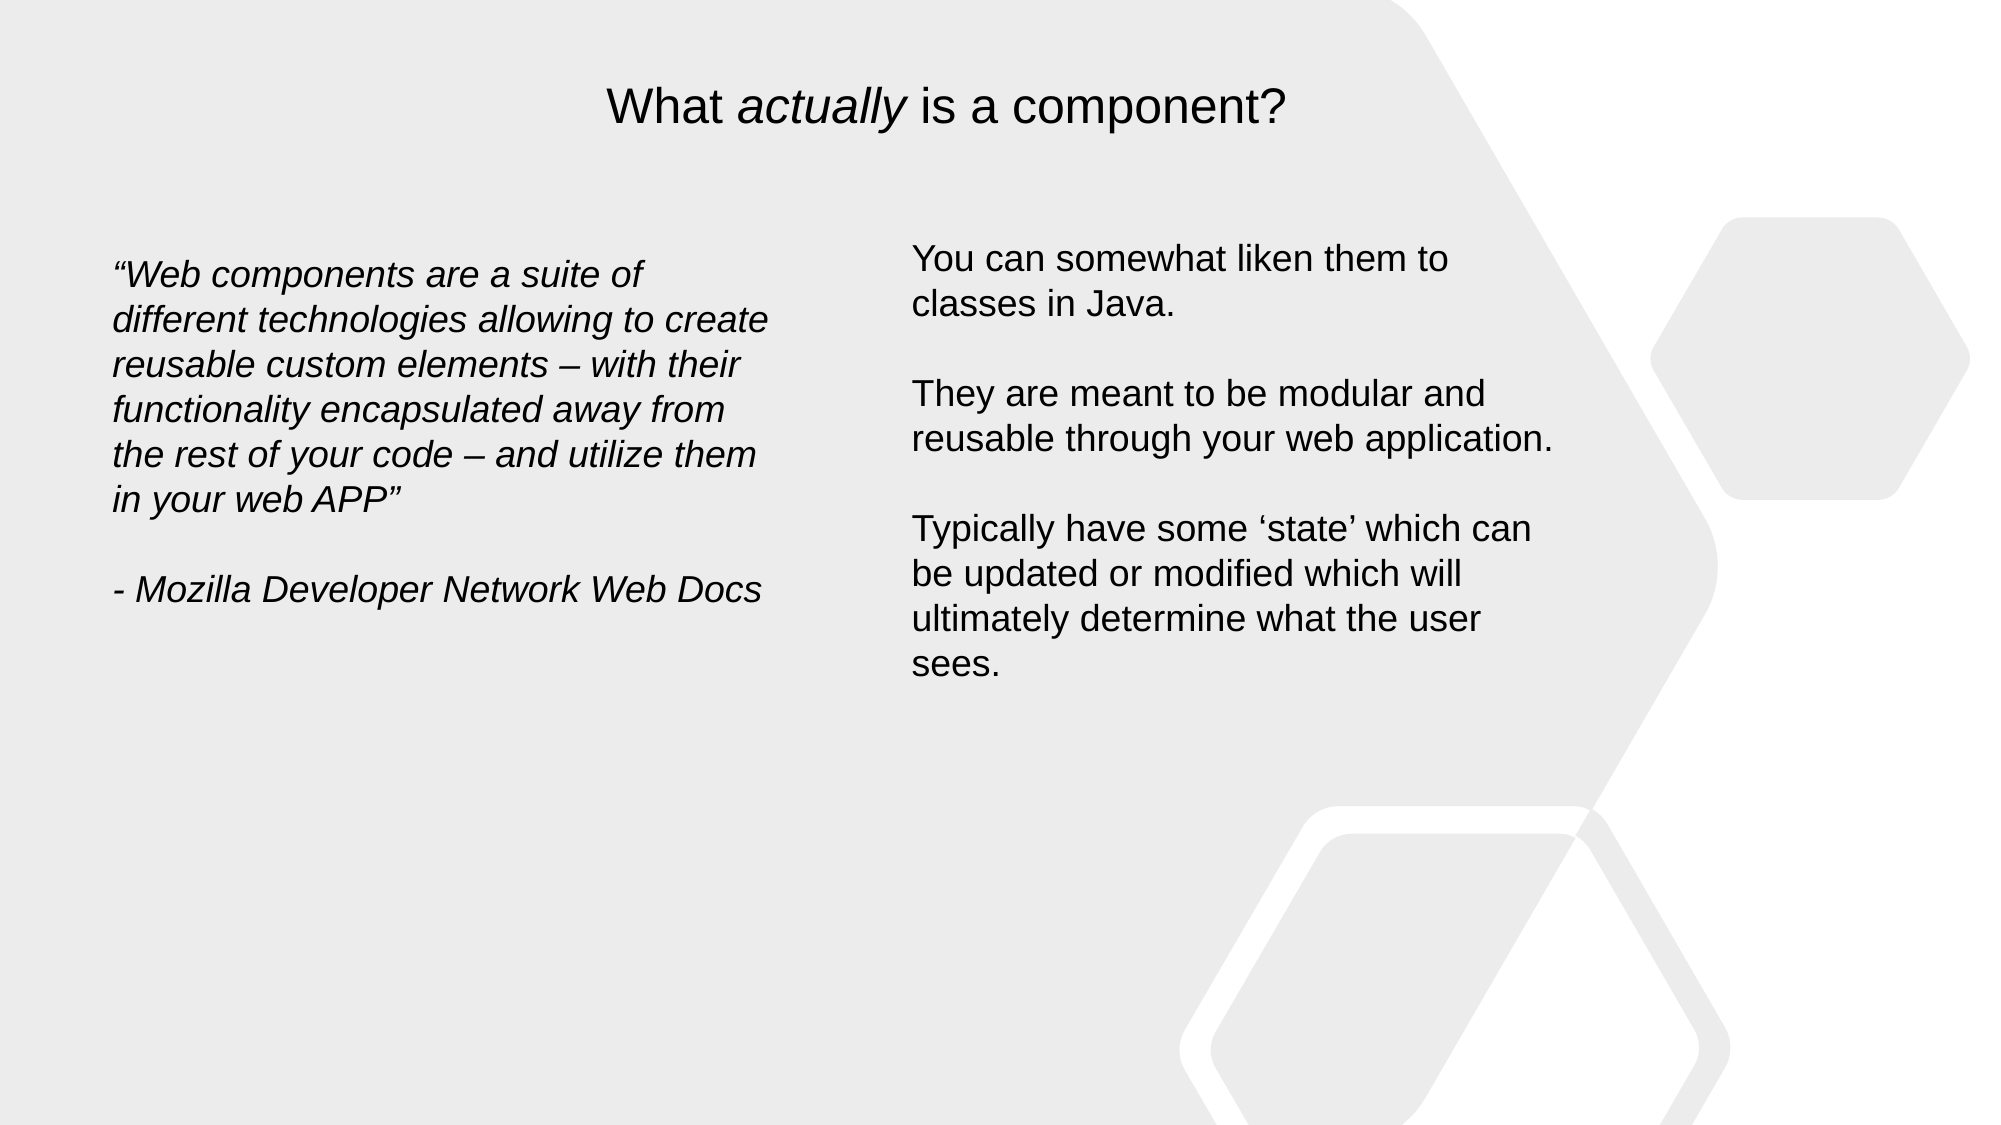

What actually is a component?
You can somewhat liken them to classes in Java.

They are meant to be modular and reusable through your web application.

Typically have some ‘state’ which can be updated or modified which will ultimately determine what the user sees.
“Web components are a suite of different technologies allowing to create reusable custom elements – with their functionality encapsulated away from the rest of your code – and utilize them in your web APP”

- Mozilla Developer Network Web Docs